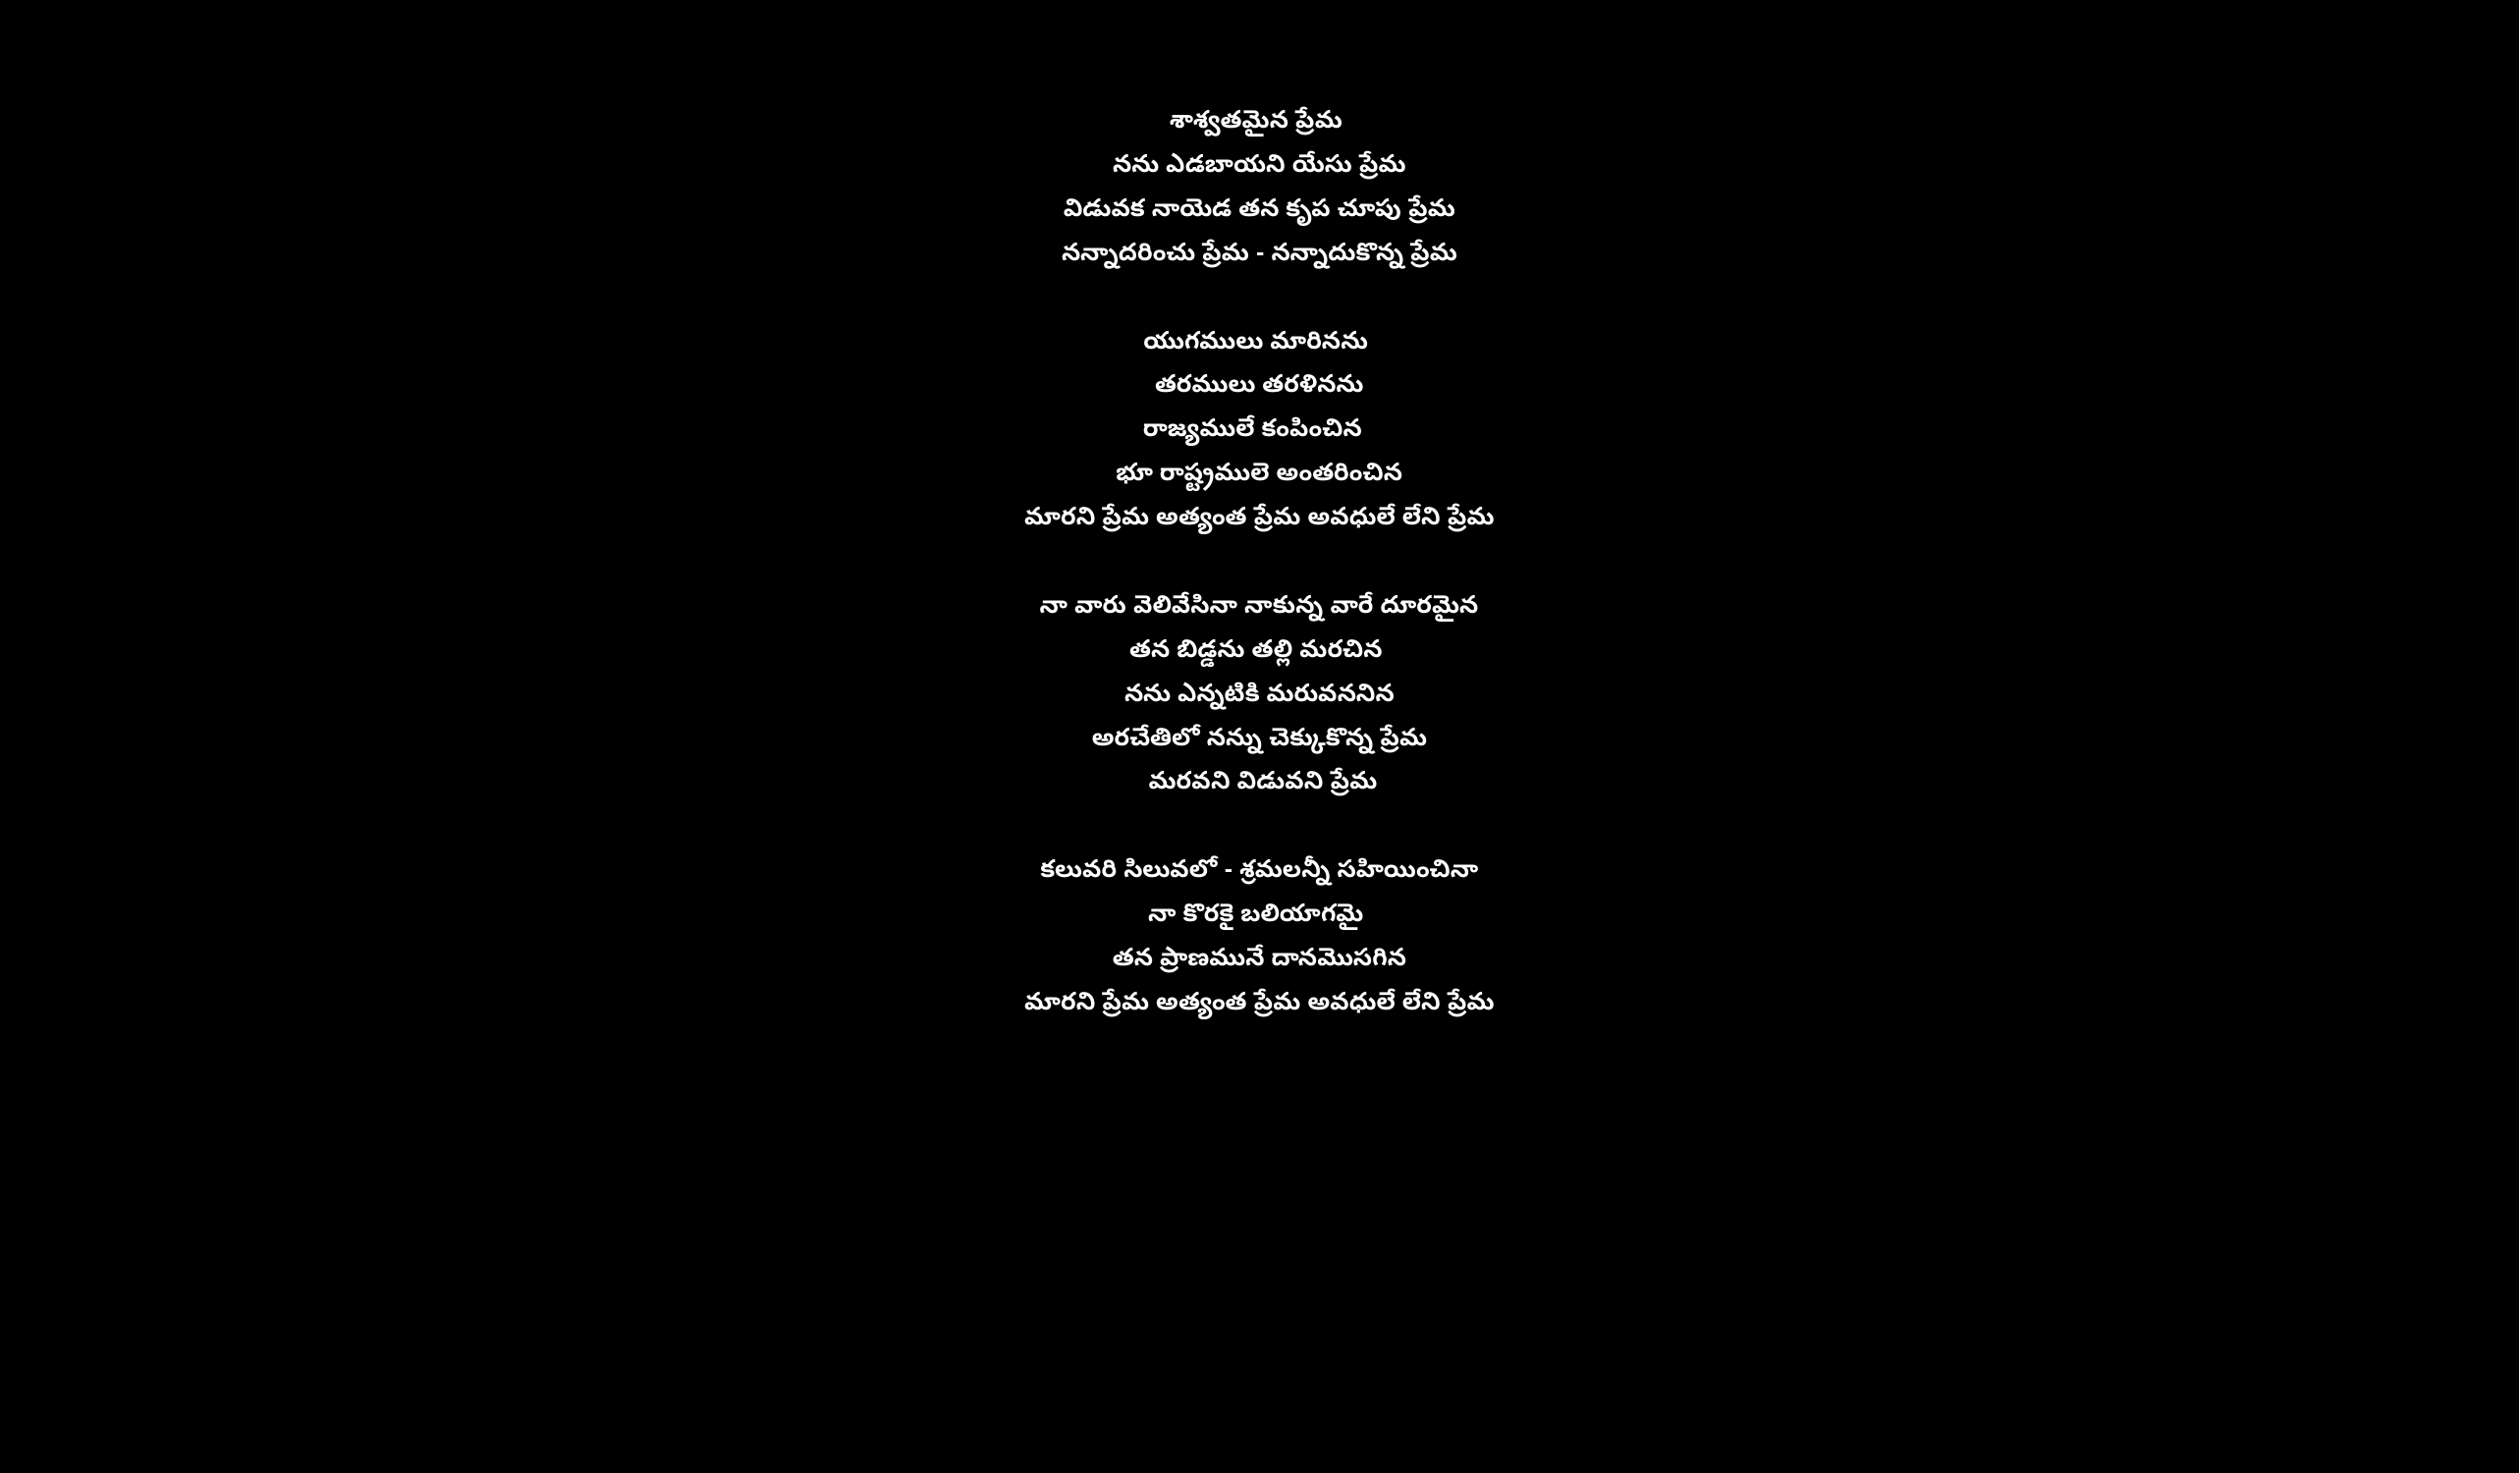

శాశ్వతమైన ప్రేమ
నను ఎడబాయని యేసు ప్రేమ
విడువక నాయెడ తన కృప చూపు ప్రేమ
నన్నాదరించు ప్రేమ - నన్నాదుకొన్న ప్రేమ

యుగములు మారినను
తరములు తరళినను
రాజ్యములే కంపించిన
భూ రాష్ట్రములె అంతరించిన
మారని ప్రేమ అత్యంత ప్రేమ అవధులే లేని ప్రేమ

నా వారు వెలివేసినా నాకున్న వారే దూరమైన
తన బిడ్డను తల్లి మరచిన
నను ఎన్నటికి మరువననిన
అరచేతిలో నన్ను చెక్కుకొన్న ప్రేమ
 మరవని విడువని ప్రేమ

కలువరి సిలువలో - శ్రమలన్నీ సహియించినా
నా కొరకై బలియాగమై
తన ప్రాణమునే దానమొసగిన
మారని ప్రేమ అత్యంత ప్రేమ అవధులే లేని ప్రేమ